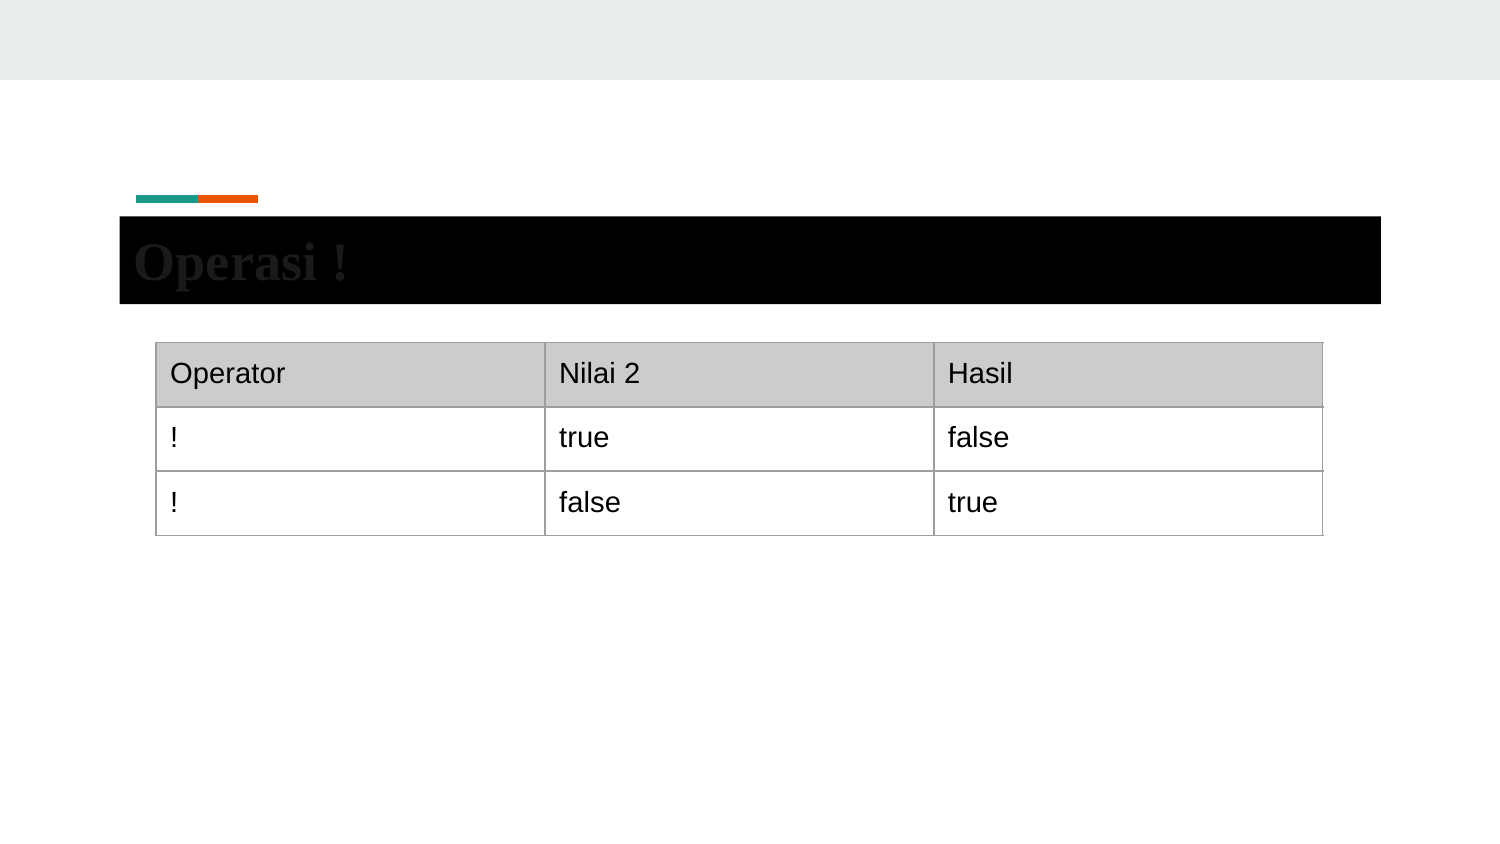

Operasi !

Operator

Nilai 2

Hasil

!

true

false

!

false

true